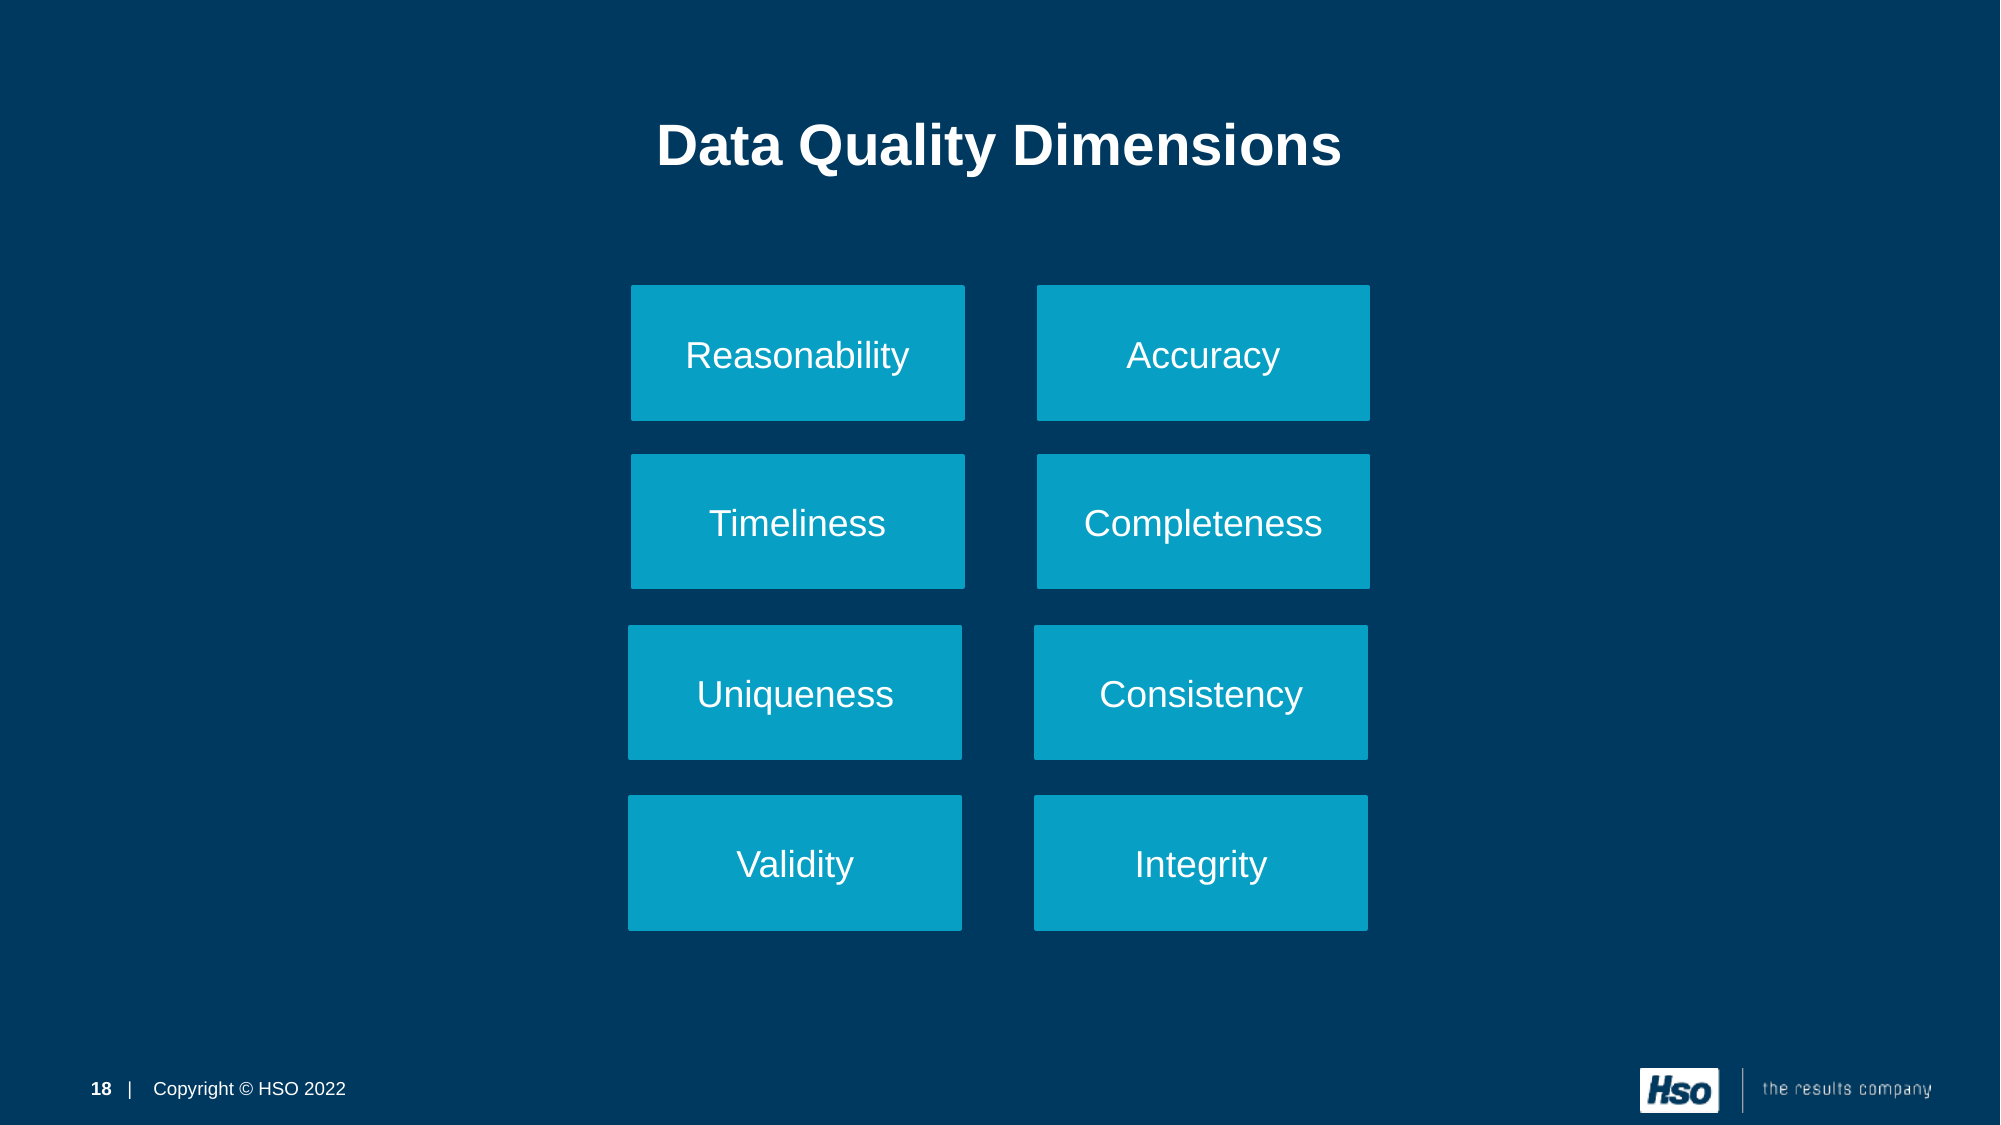

# Data Quality Dimensions
Reasonability
Timeliness
Uniqueness
Validity
Accuracy
Completeness
Consistency
Integrity